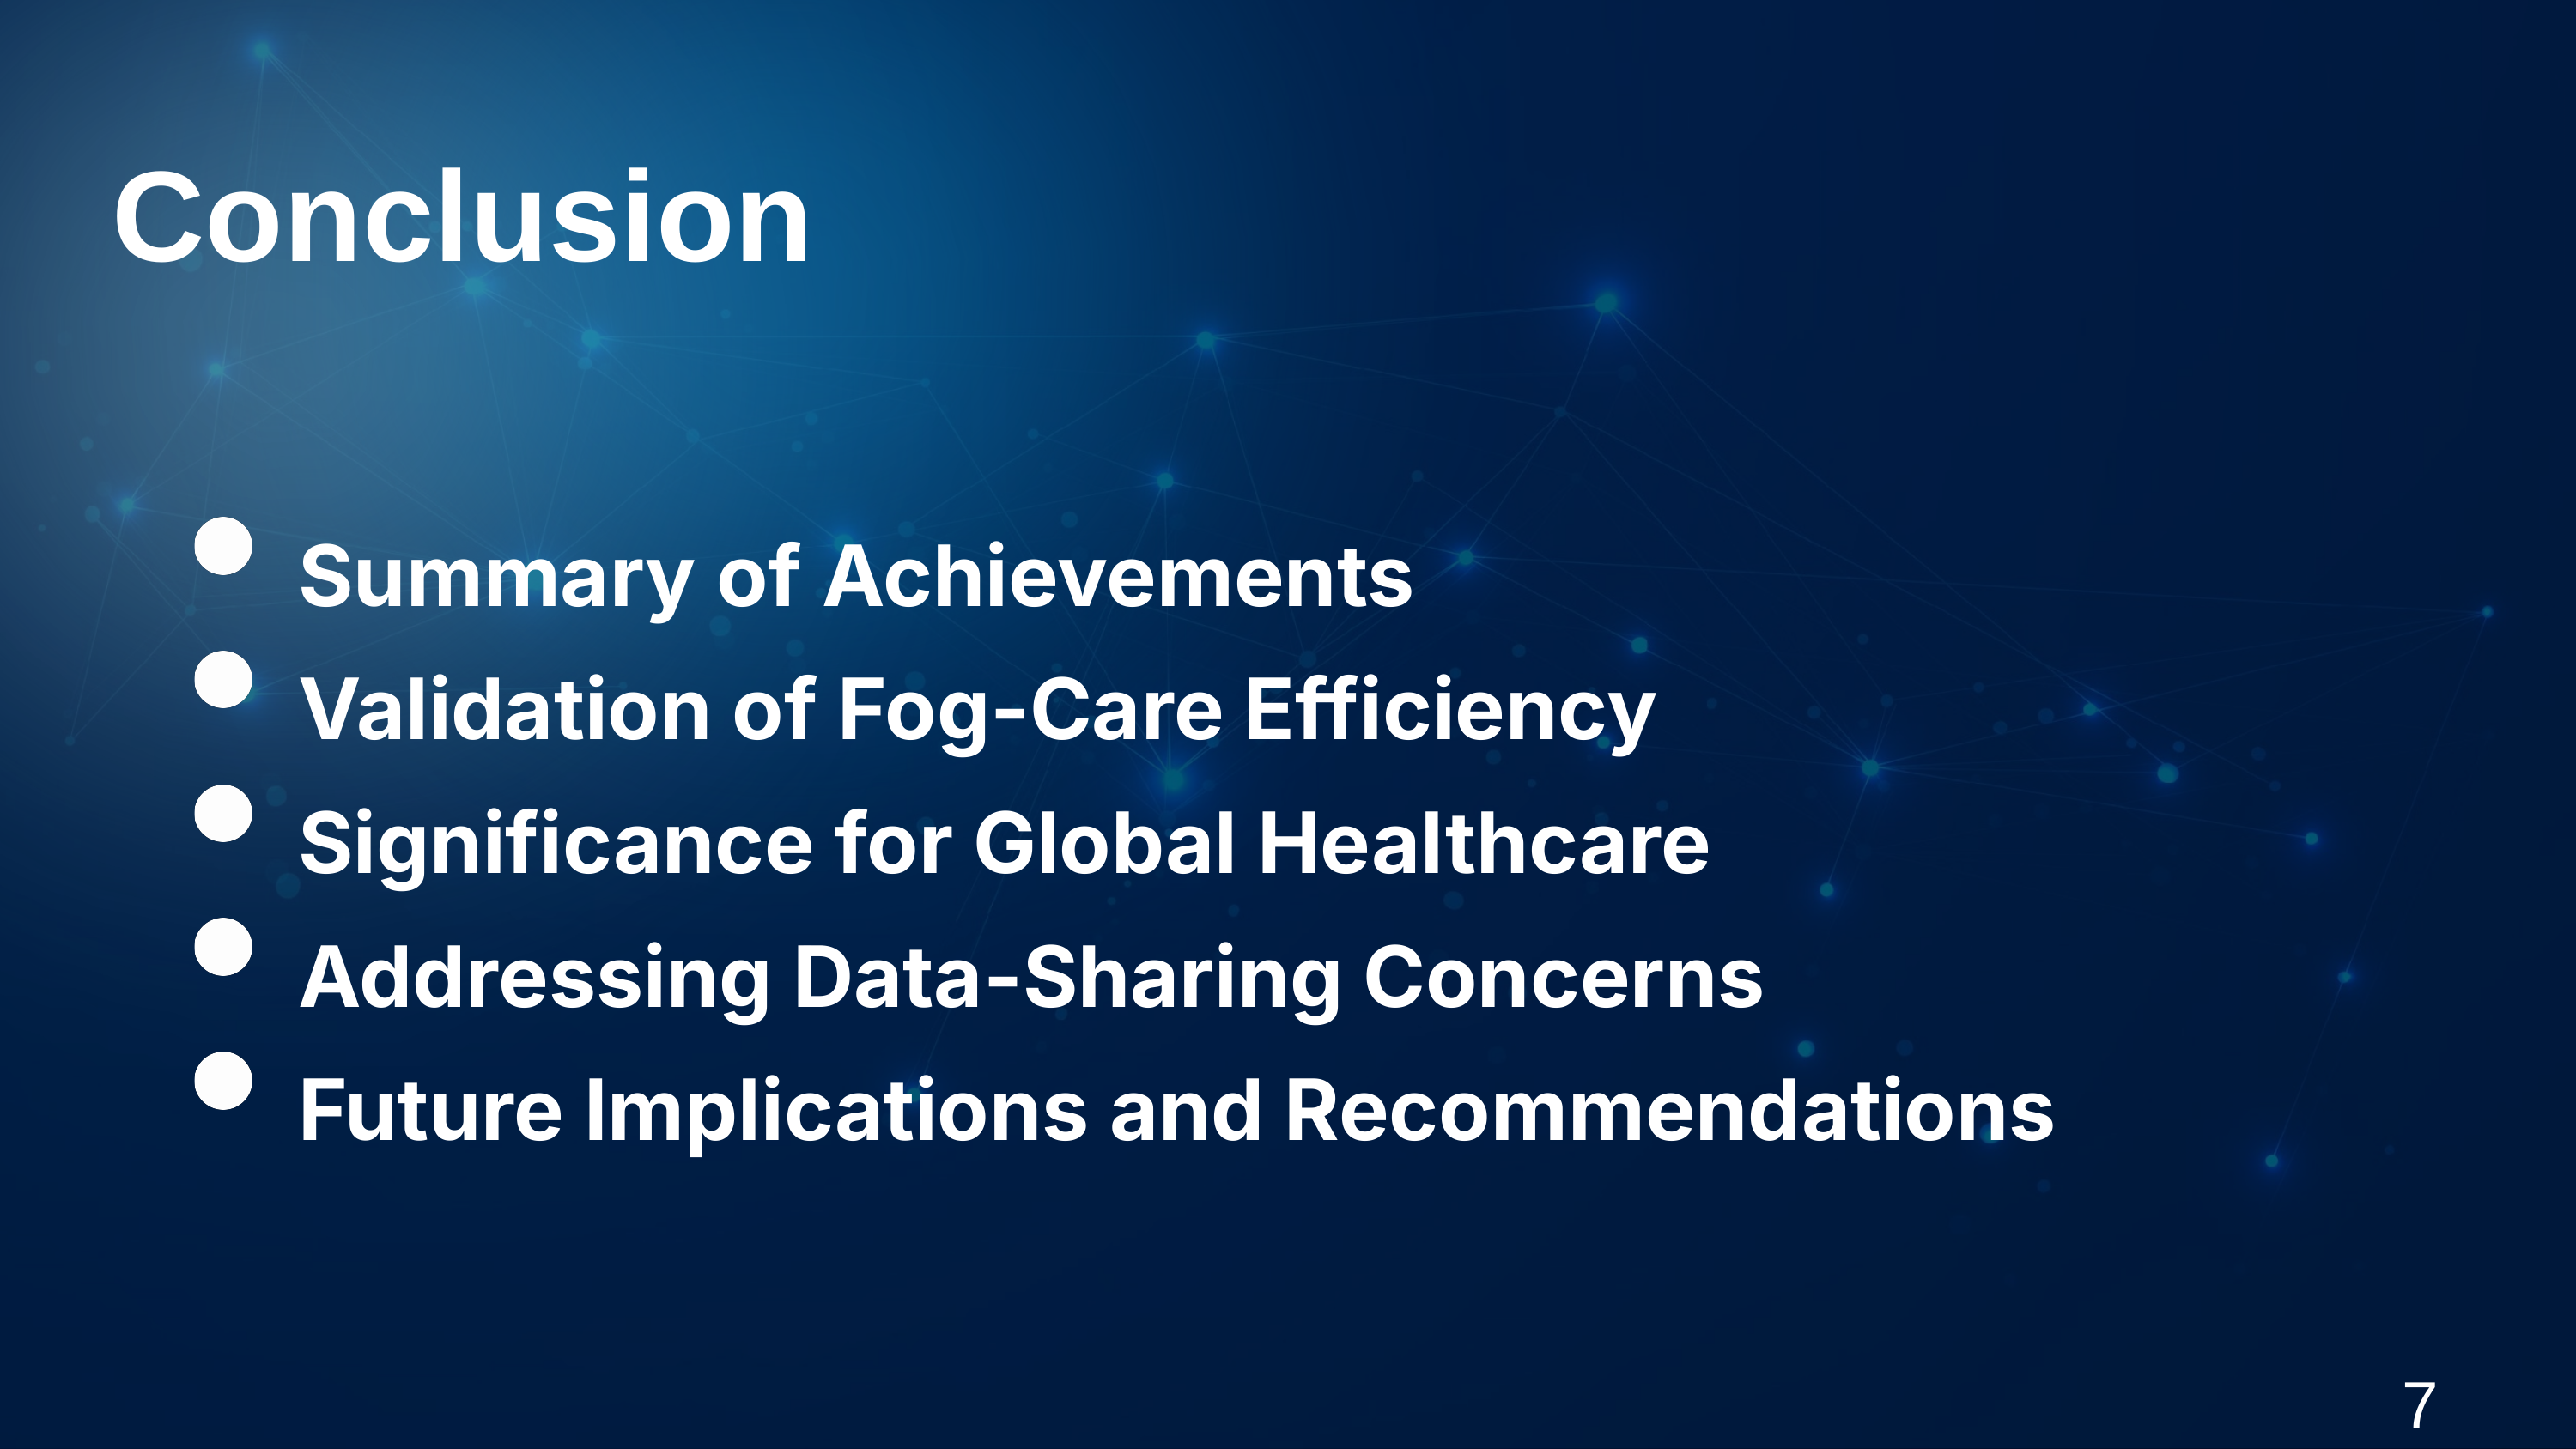

Conclusion
Summary of Achievements

Validation of Fog-Care Efficiency

Significance for Global Healthcare

Addressing Data-Sharing Concerns

Future Implications and Recommendations

7